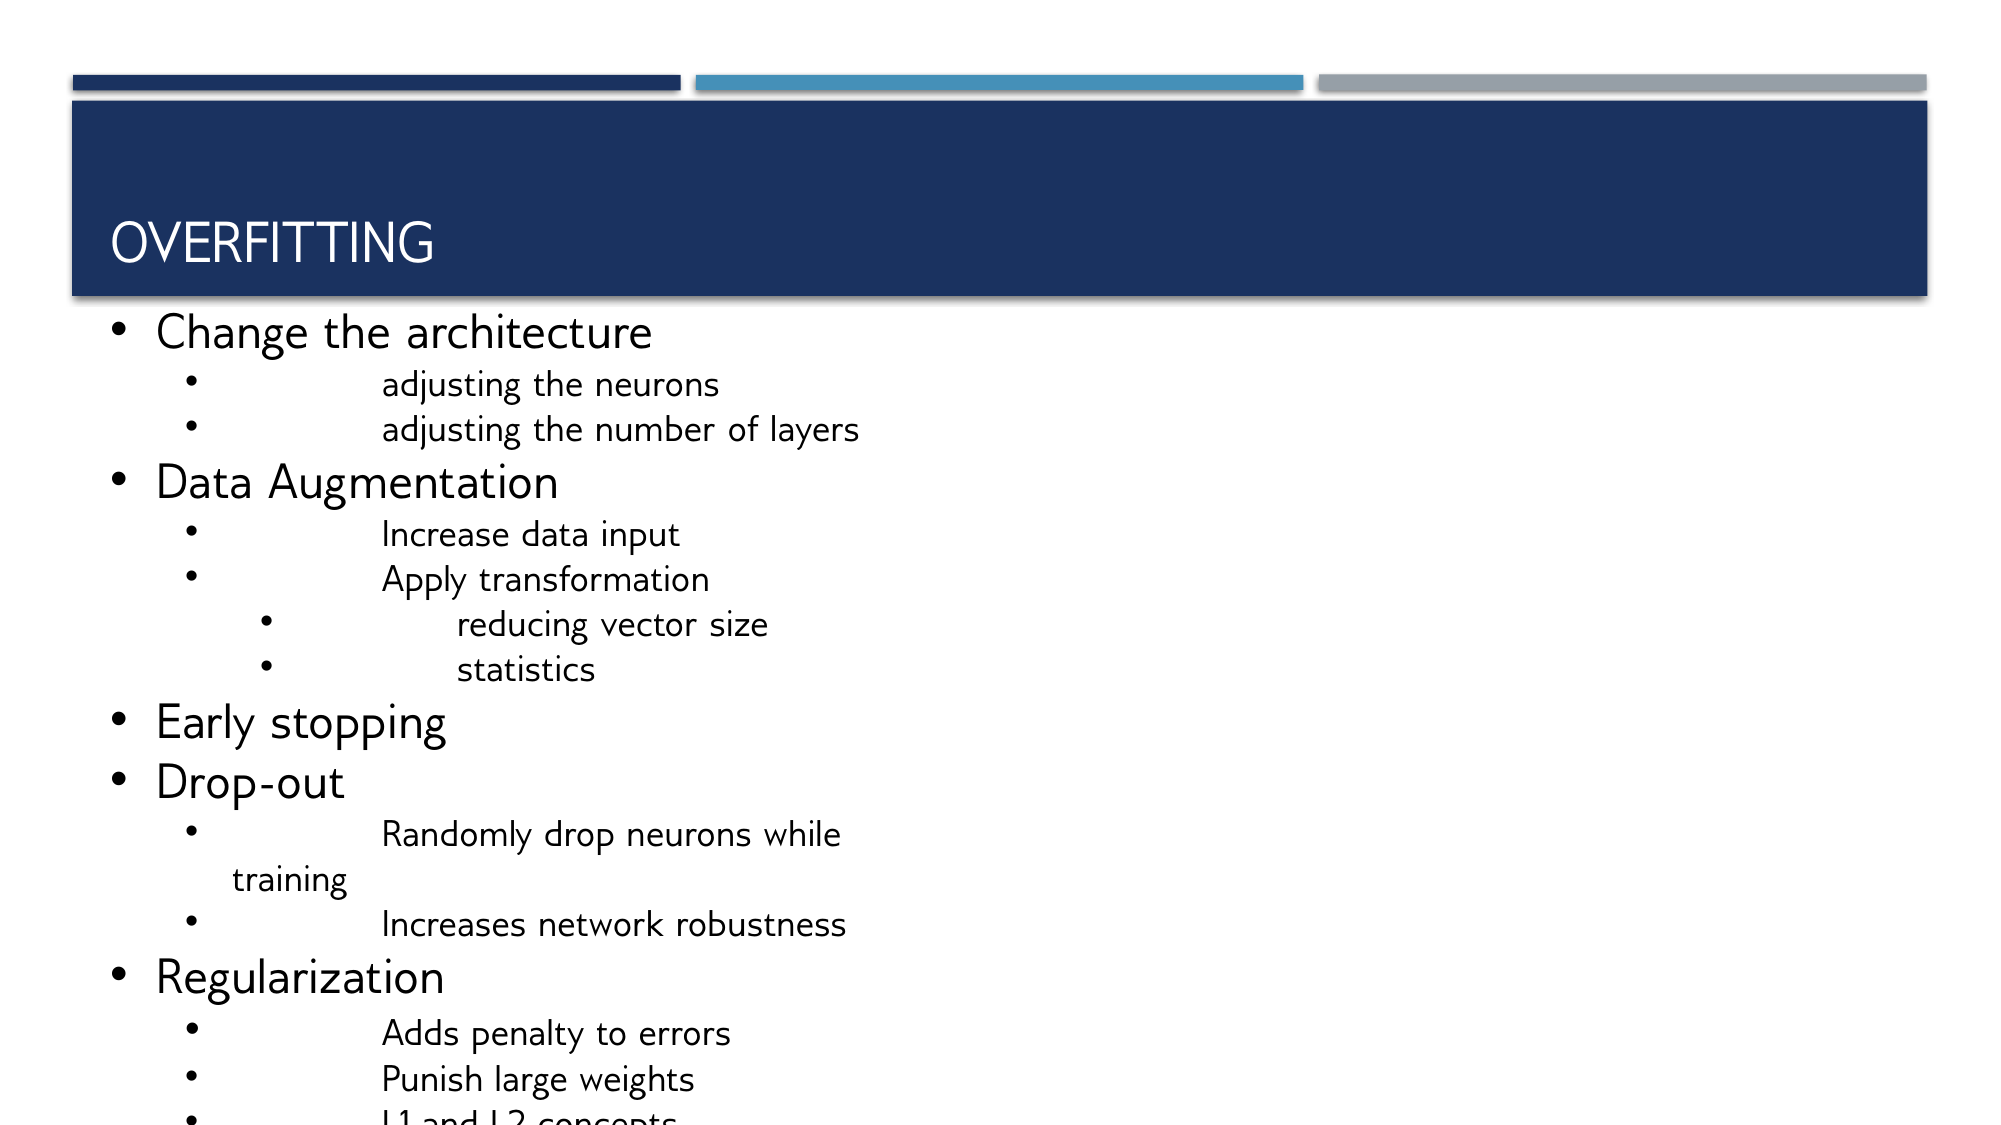

# OverFitting
Change the architecture
	adjusting the neurons
	adjusting the number of layers
Data Augmentation
	Increase data input
	Apply transformation
	reducing vector size
	statistics
Early stopping
Drop-out
	Randomly drop neurons while training
	Increases network robustness
Regularization
	Adds penalty to errors
	Punish large weights
	L1 and L2 concepts